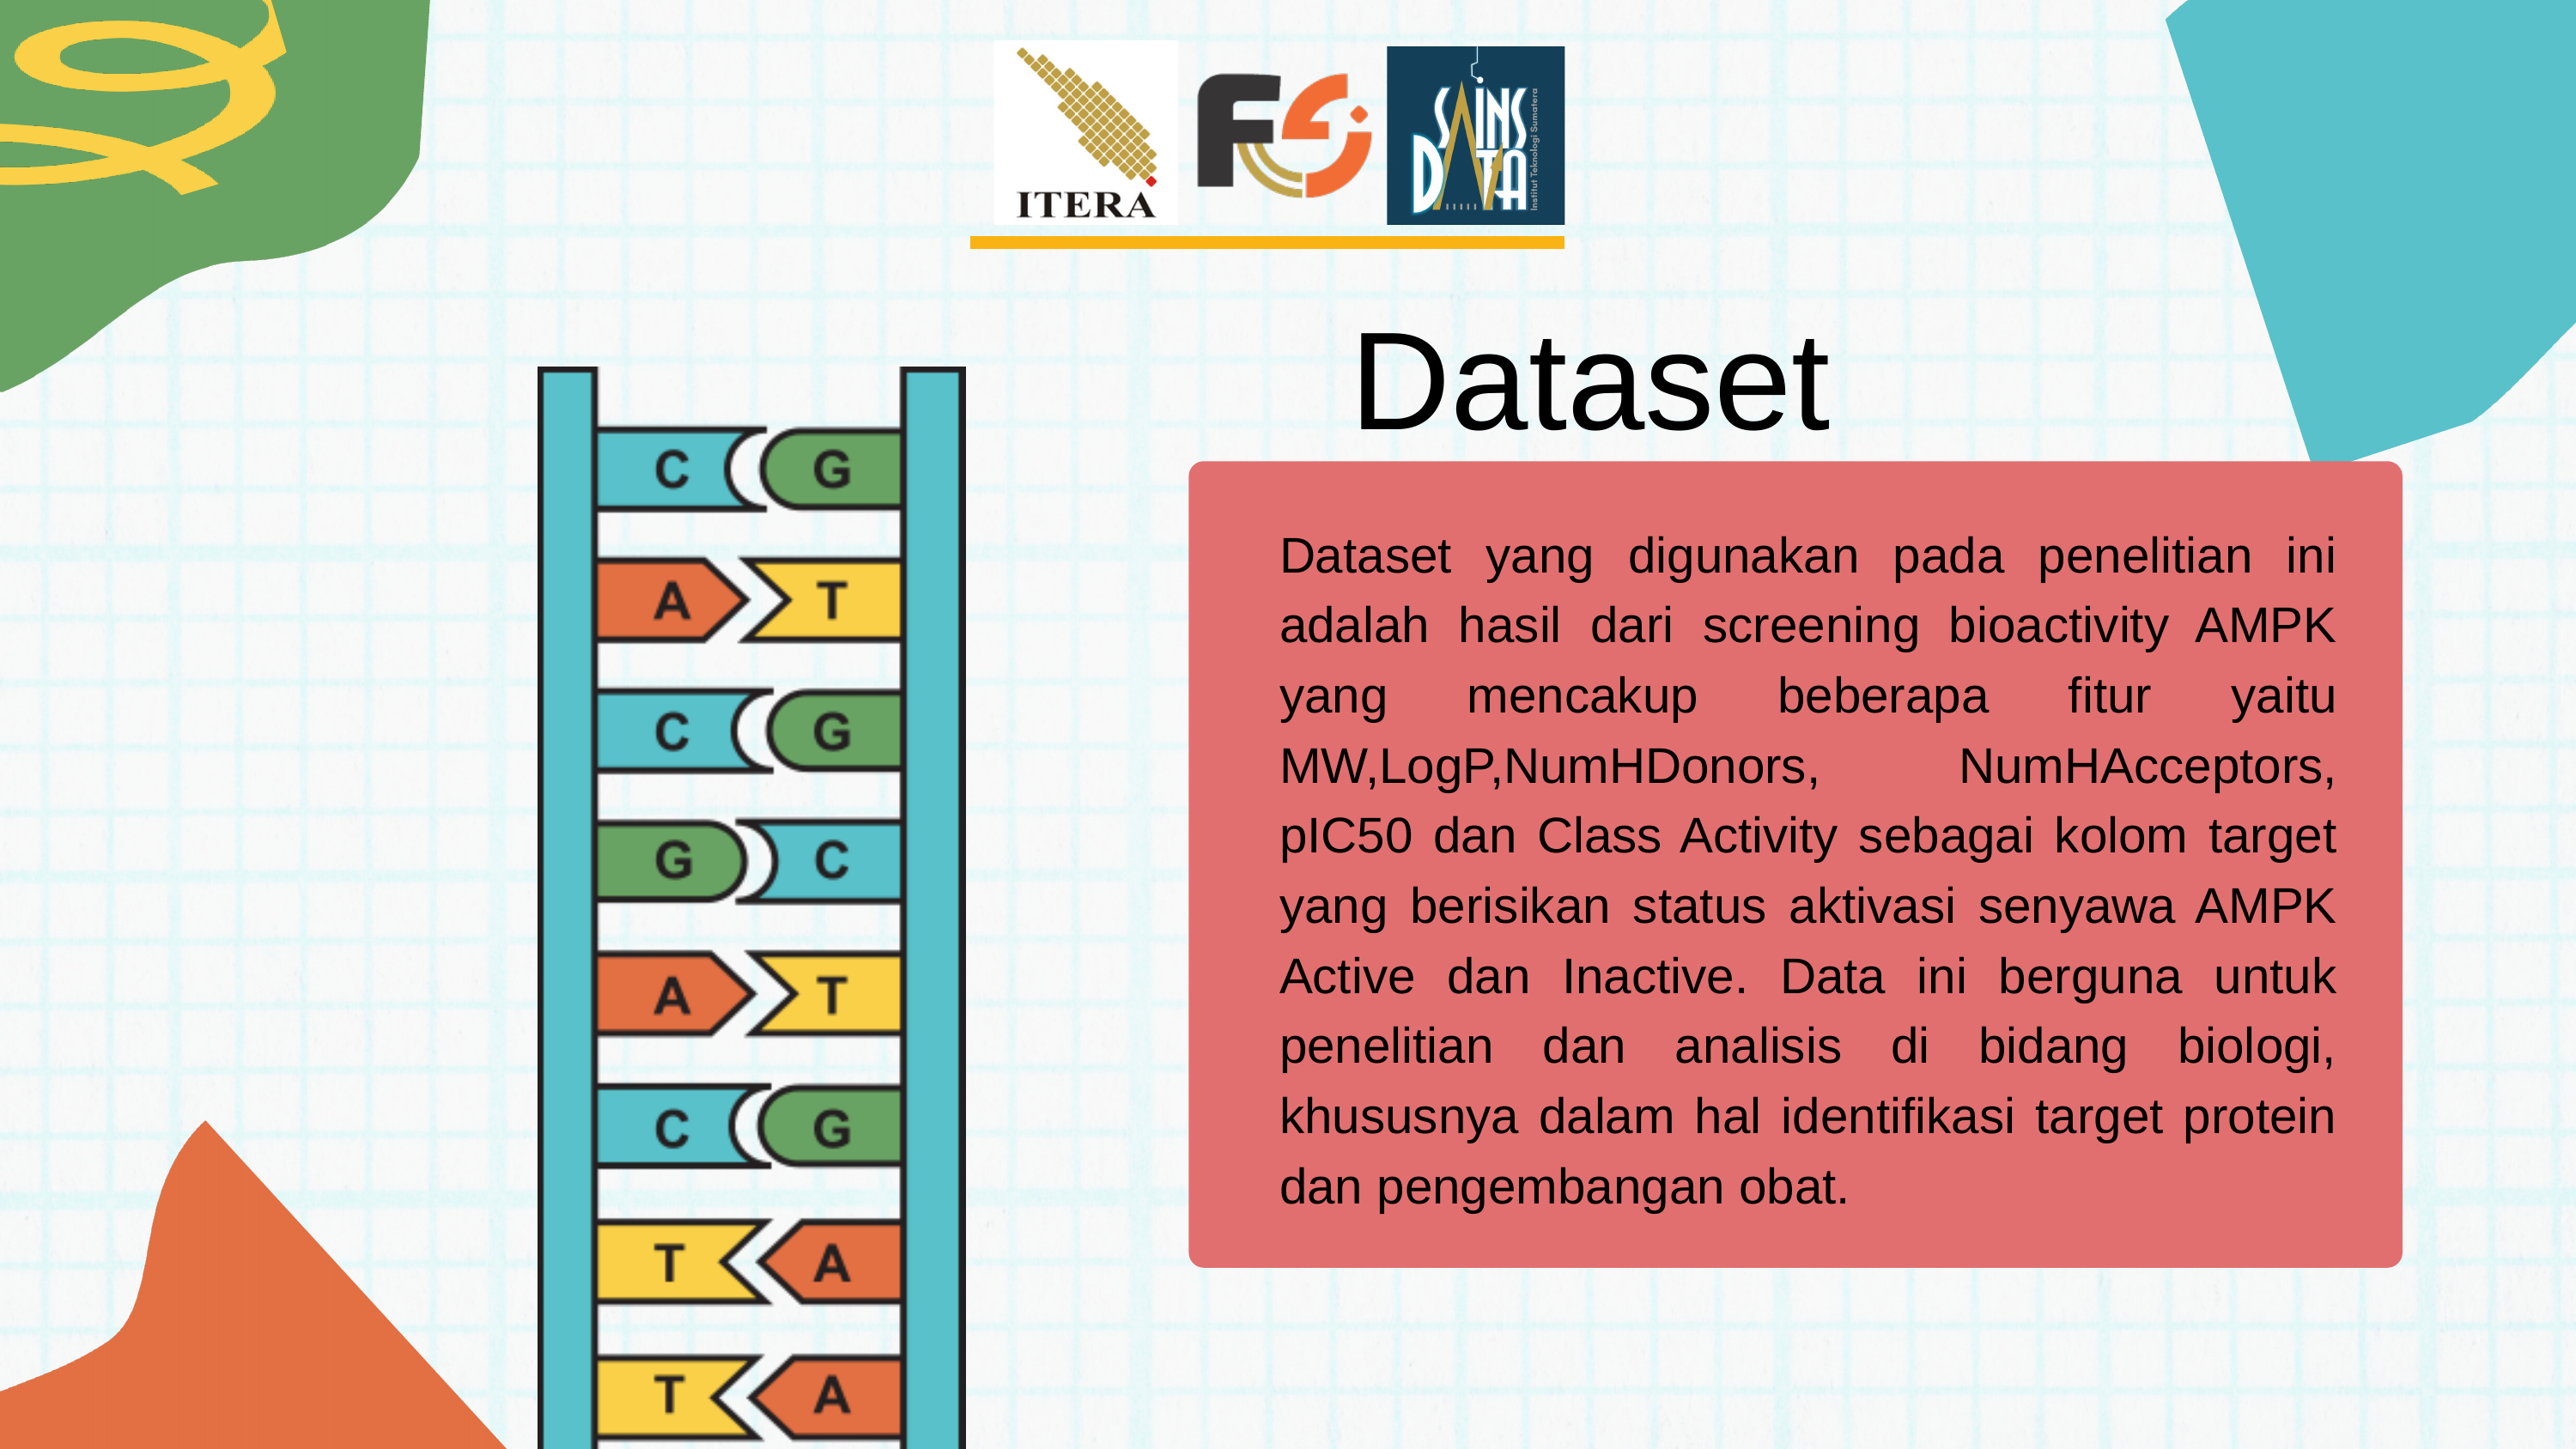

Dataset

Dataset yang digunakan pada penelitian ini adalah hasil dari screening bioactivity AMPK yang mencakup beberapa fitur yaitu MW,LogP,NumHDonors, NumHAcceptors, pIC50 dan Class Activity sebagai kolom target yang berisikan status aktivasi senyawa AMPK Active dan Inactive. Data ini berguna untuk penelitian dan analisis di bidang biologi, khususnya dalam hal identifikasi target protein dan pengembangan obat.